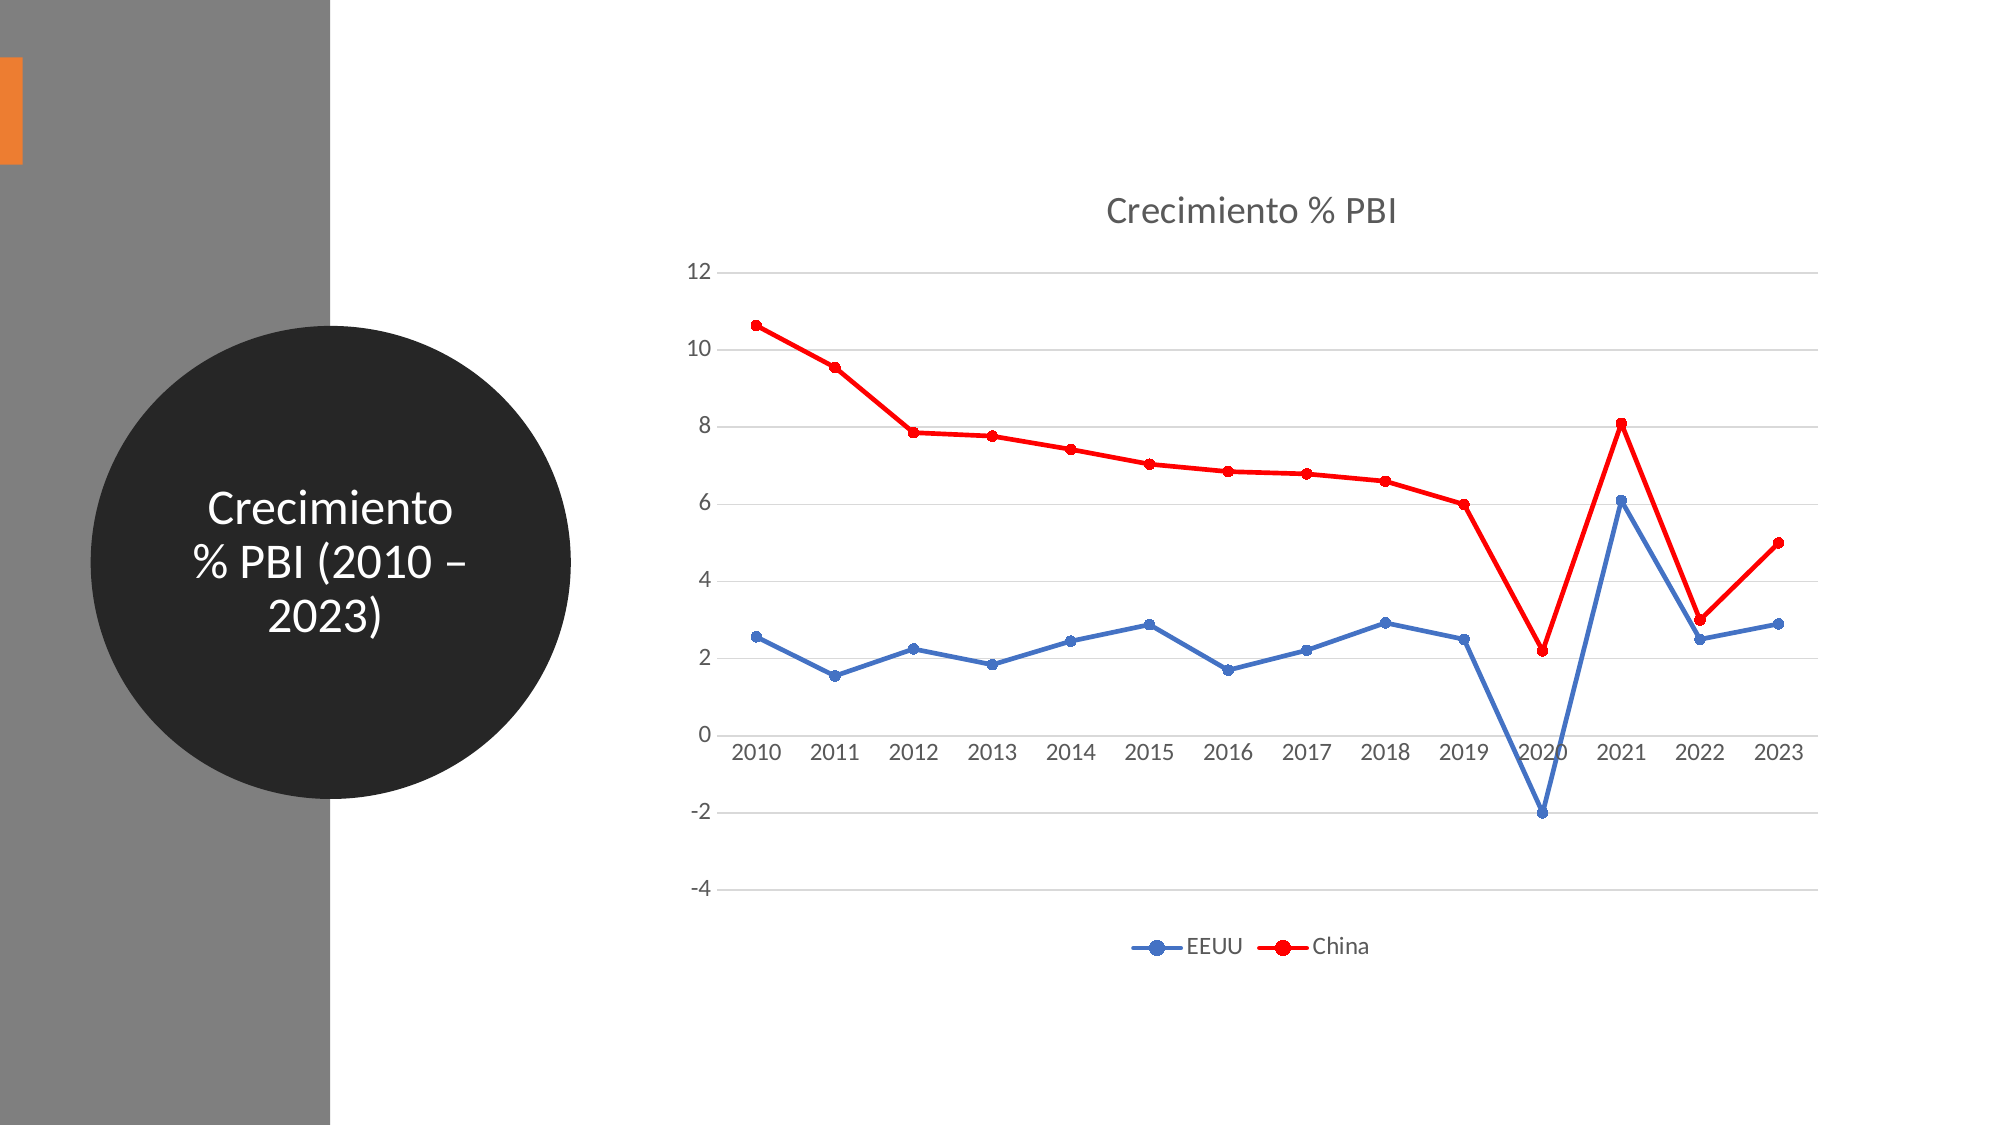

### Chart: Crecimiento % PBI

| Category | EEUU | China |
|---|---|---|
| 2010 | 2.564 | 10.636 |
| 2011 | 1.551 | 9.551 |
| 2012 | 2.25 | 7.86 |
| 2013 | 1.842 | 7.769 |
| 2014 | 2.452 | 7.425 |
| 2015 | 2.881 | 7.042 |
| 2016 | 1.7 | 6.849 |
| 2017 | 2.217 | 6.79 |
| 2018 | 2.927 | 6.6 |
| 2019 | 2.5 | 6.0 |
| 2020 | -2.0 | 2.2 |
| 2021 | 6.1 | 8.1 |
| 2022 | 2.5 | 3.0 |
| 2023 | 2.9 | 5.0 |
Crecimiento % PBI (2010 – 2023)